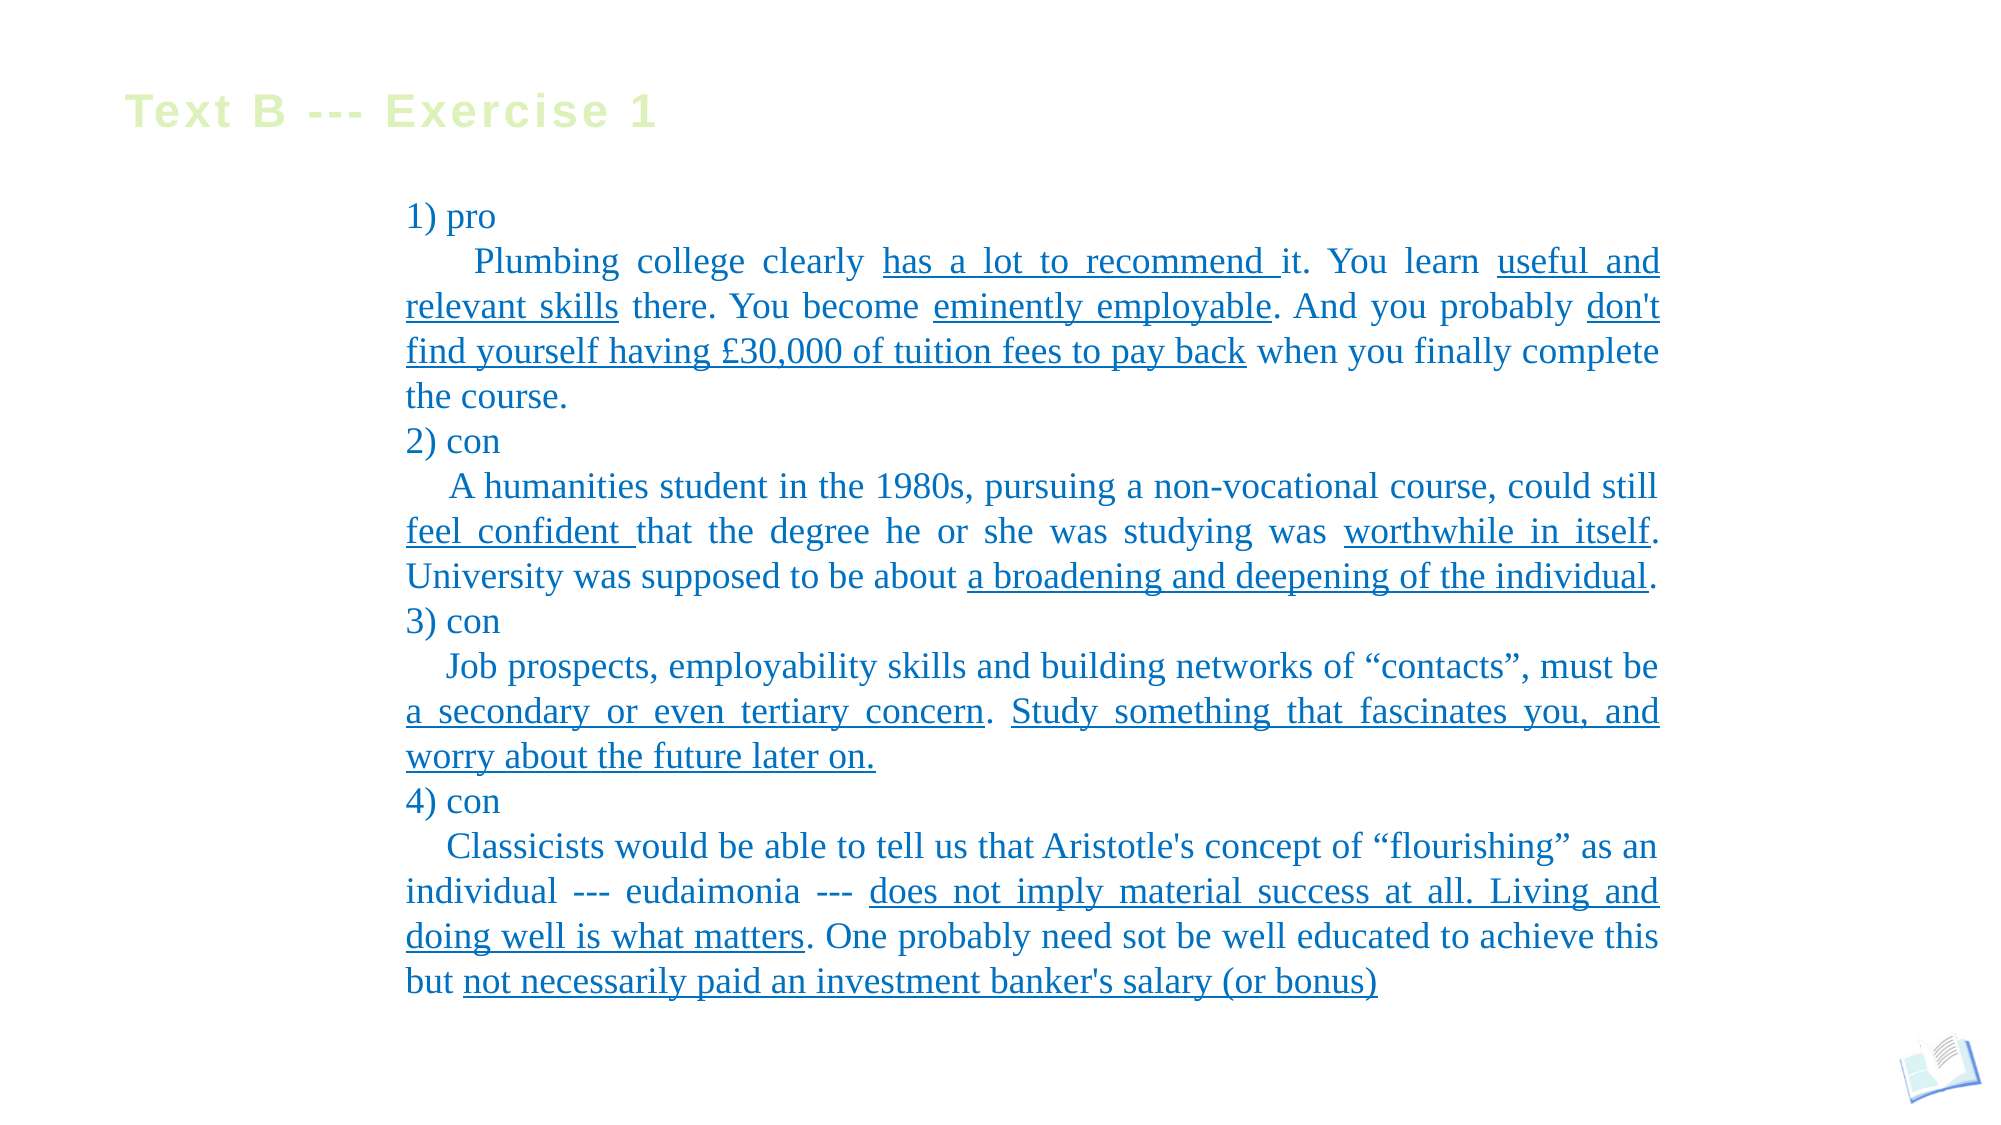

# Text B --- Exercise 1
1) pro
    Plumbing college clearly has a lot to recommend it. You learn useful and relevant skills there. You become eminently employable. And you probably don't find yourself having £30,000 of tuition fees to pay back when you finally complete the course.
2) con
    A humanities student in the 1980s, pursuing a non-vocational course, could still feel confident that the degree he or she was studying was worthwhile in itself. University was supposed to be about a broadening and deepening of the individual.
3) con
    Job prospects, employability skills and building networks of “contacts”, must be a secondary or even tertiary concern. Study something that fascinates you, and worry about the future later on.
4) con
    Classicists would be able to tell us that Aristotle's concept of “flourishing” as an individual --- eudaimonia --- does not imply material success at all. Living and doing well is what matters. One probably need sot be well educated to achieve this but not necessarily paid an investment banker's salary (or bonus)